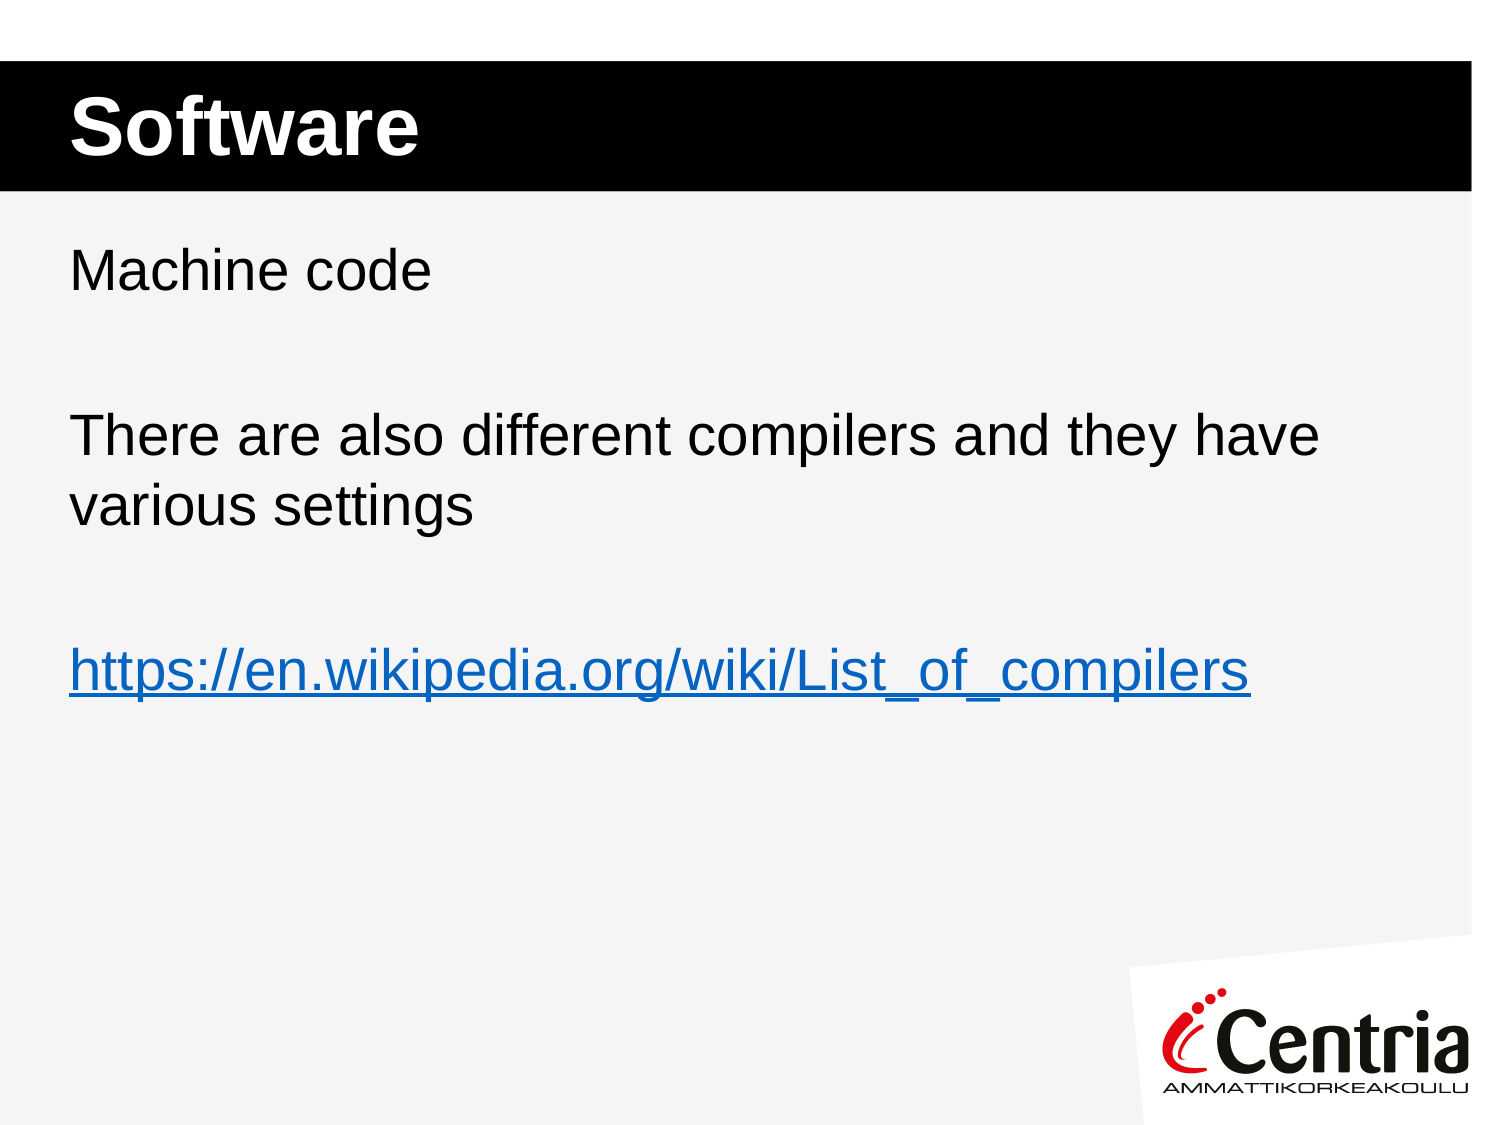

# Software
Machine code

There are also different compilers and they have various settings

https://en.wikipedia.org/wiki/List_of_compilers